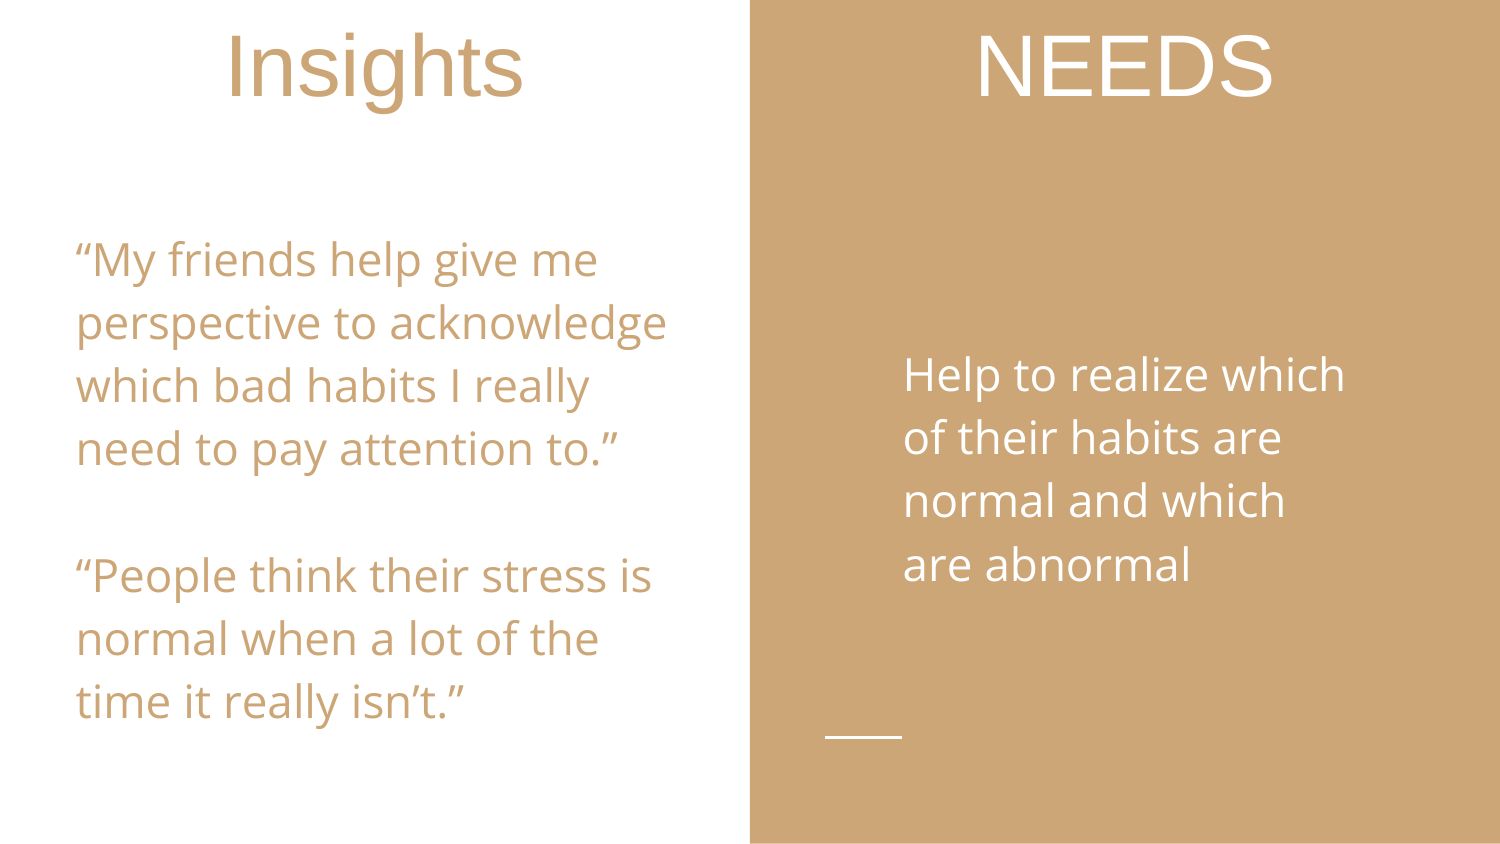

# Insights
NEEDS
Help to realize which of their habits are normal and which are abnormal
“My friends help give me perspective to acknowledge which bad habits I really need to pay attention to.”

“People think their stress is normal when a lot of the time it really isn’t.”